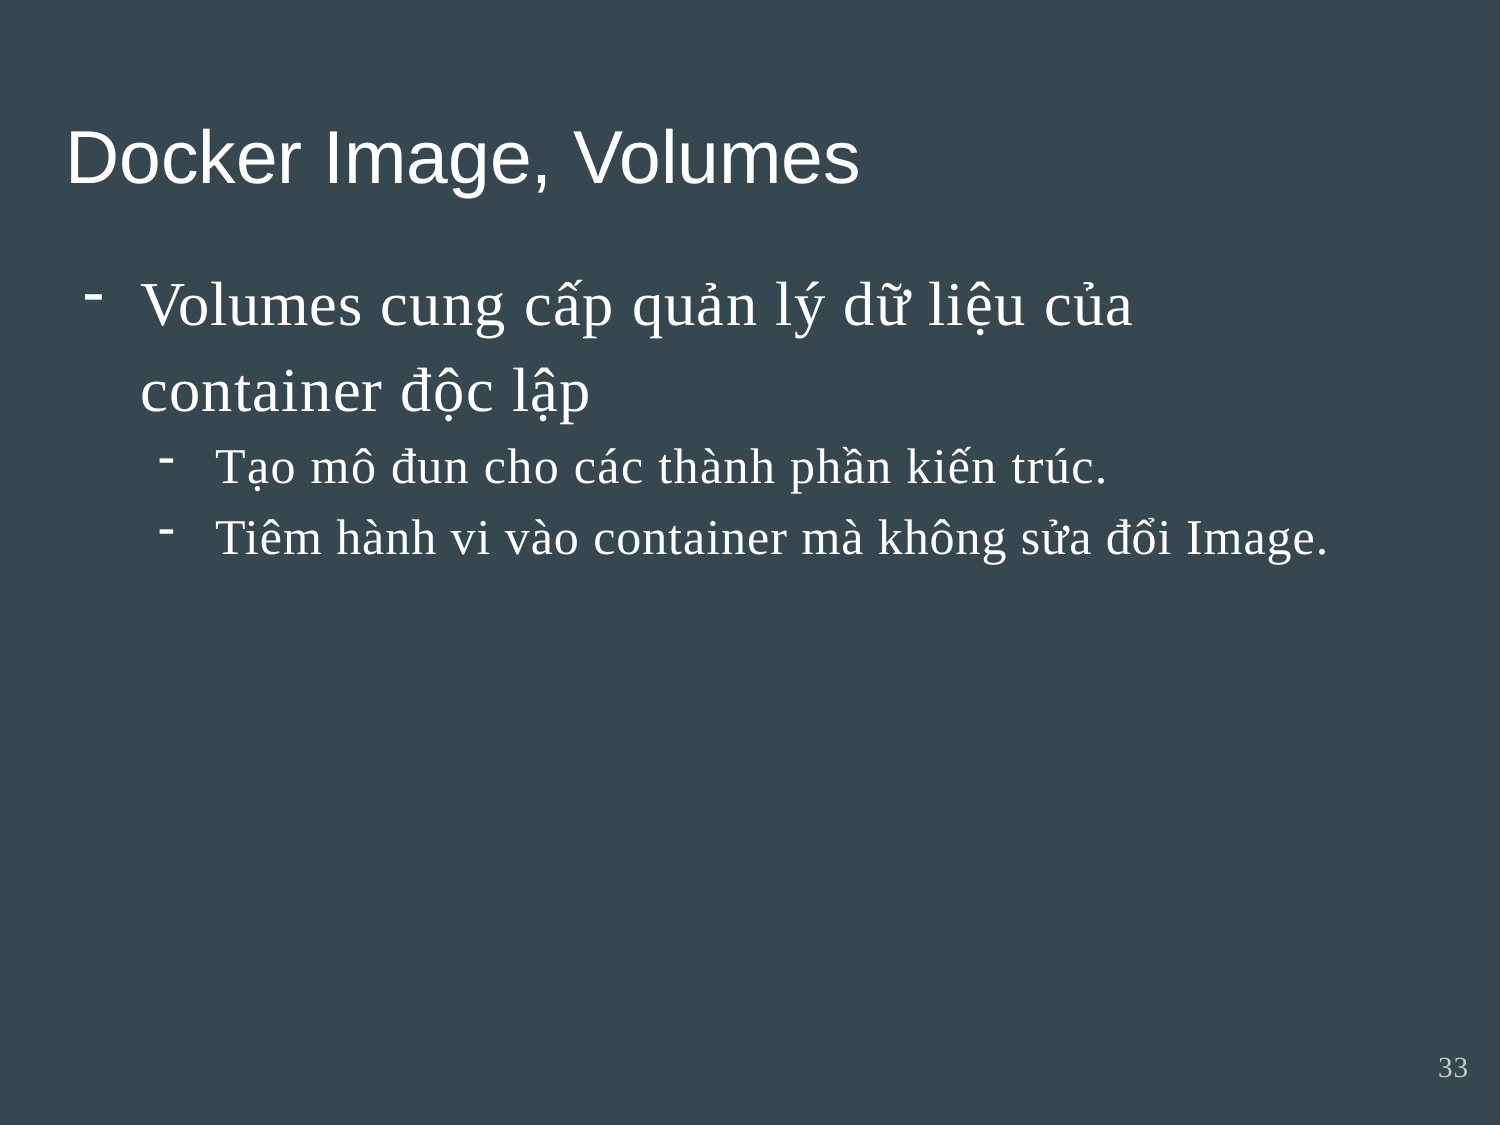

Docker Image, Volumes
Volumes cung cấp quản lý dữ liệu của container độc lập
Tạo mô đun cho các thành phần kiến trúc.
Tiêm hành vi vào container mà không sửa đổi Image.
33